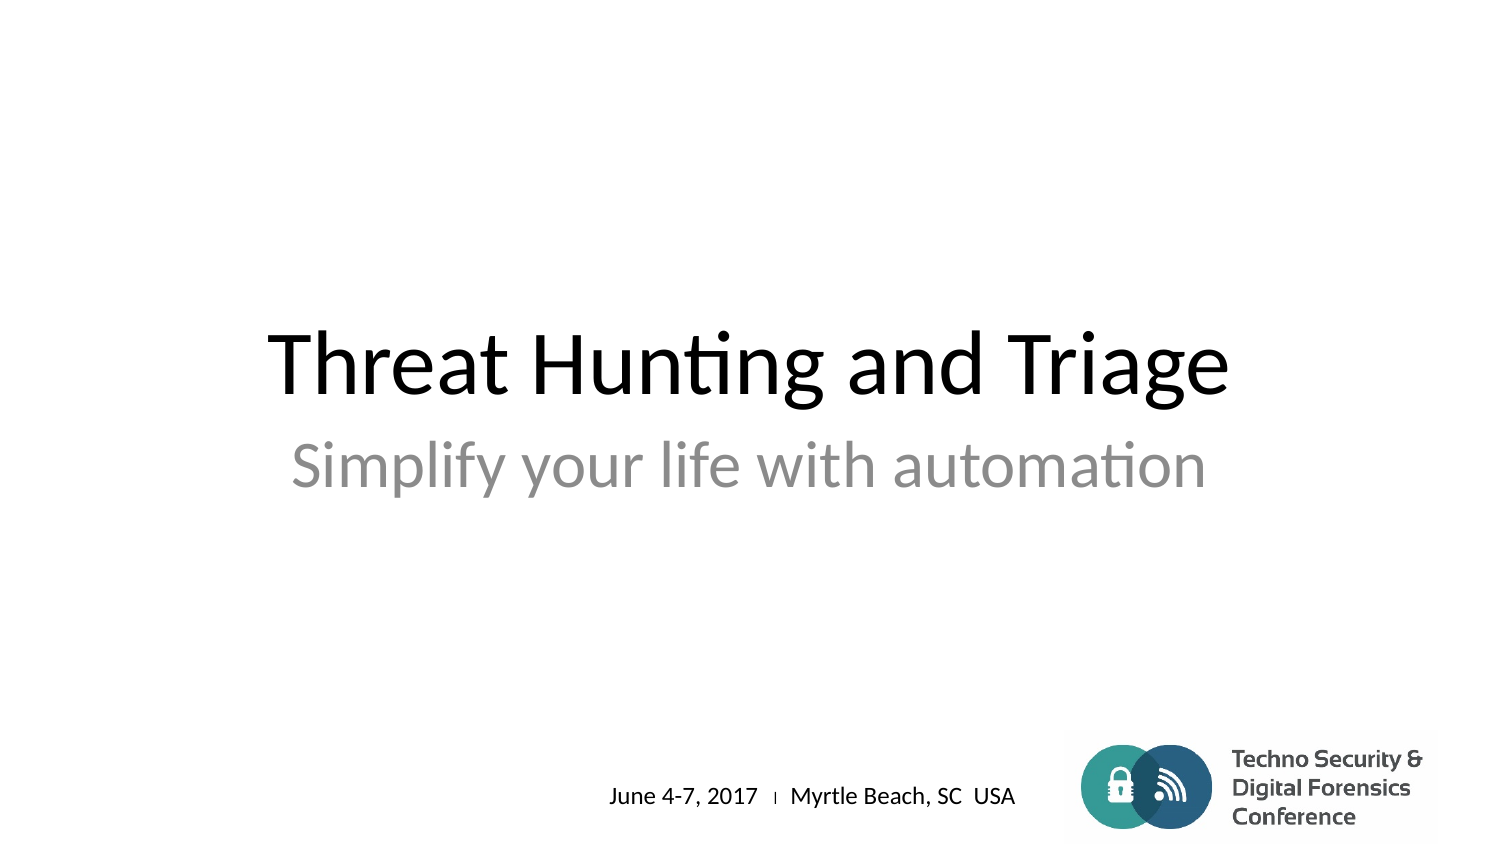

# Threat Hunting and Triage
Simplify your life with automation